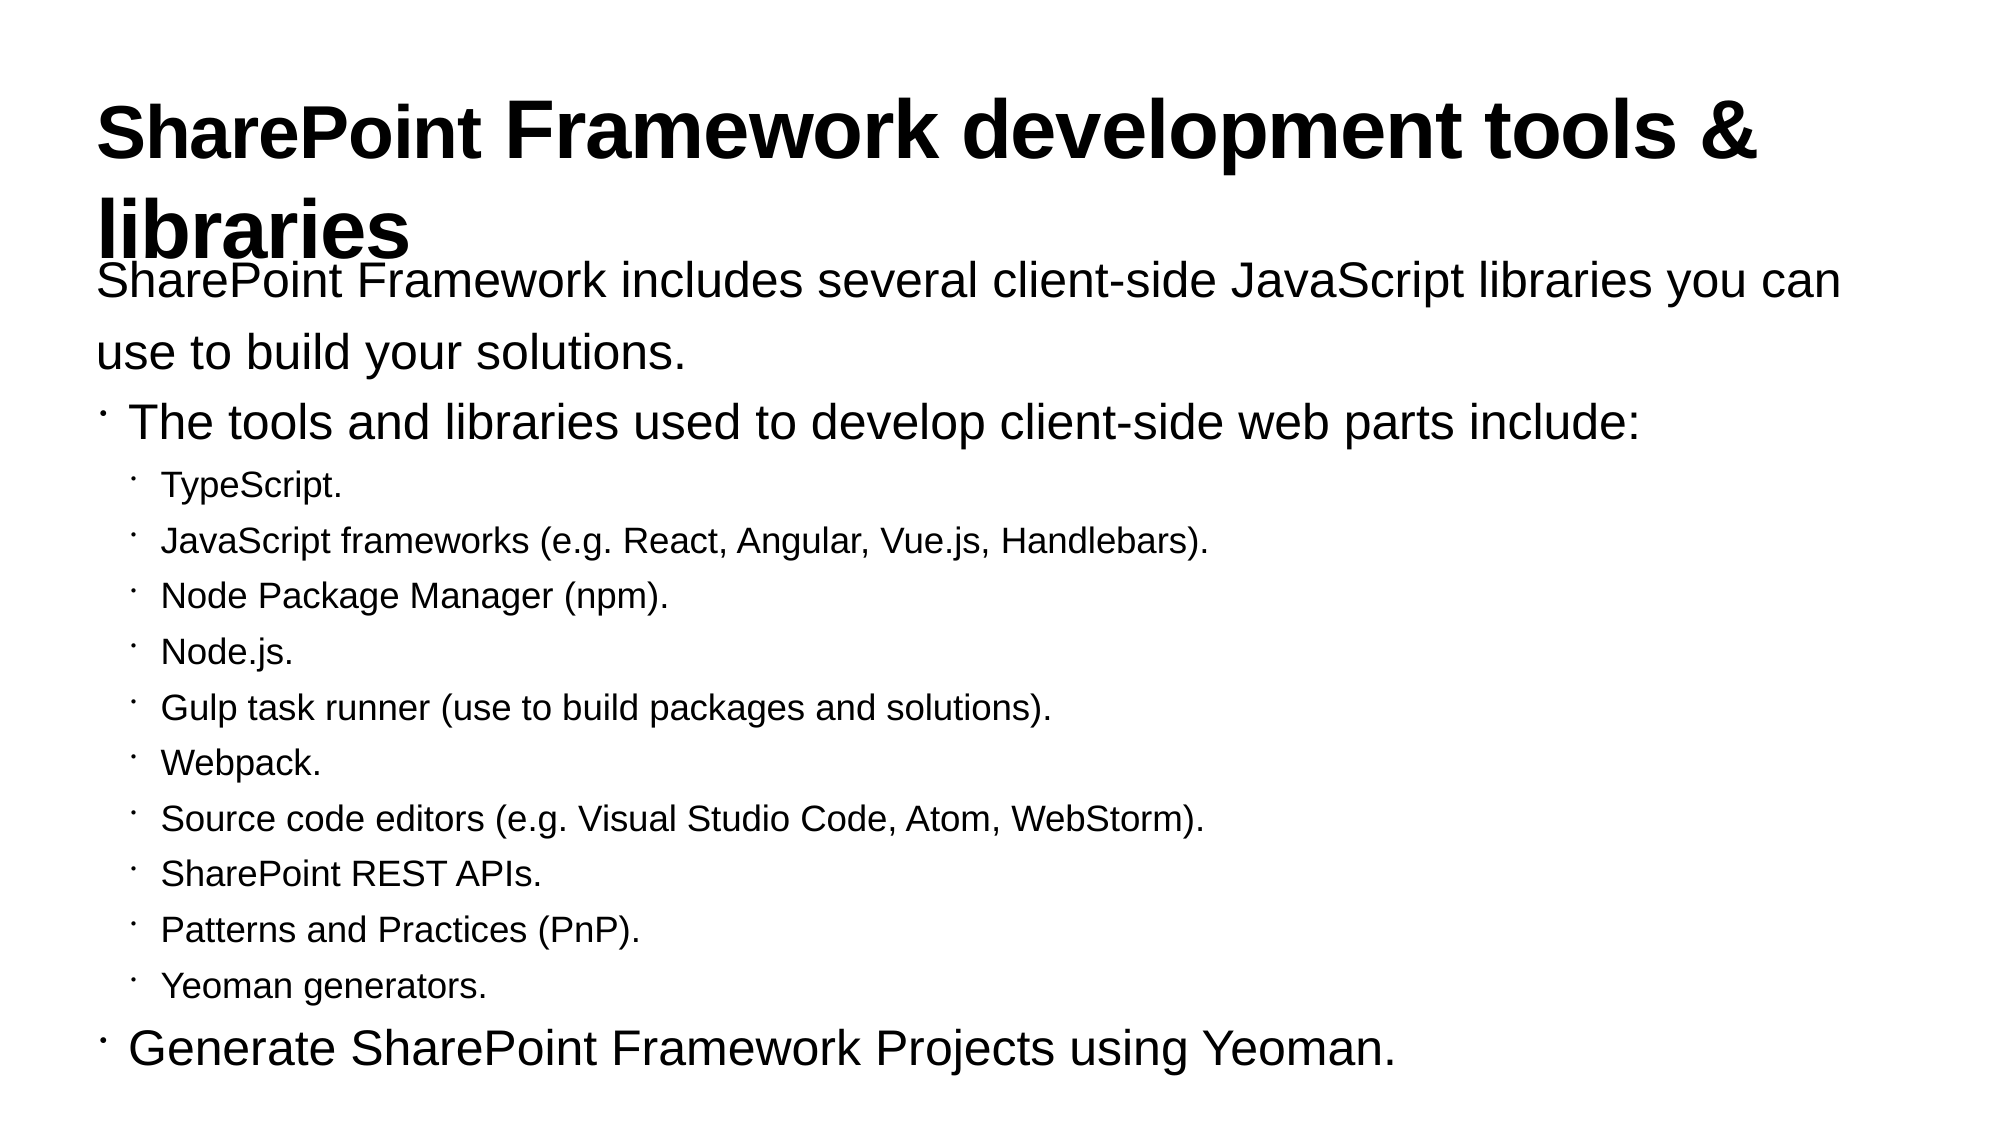

# SharePoint Framework development tools & libraries
SharePoint Framework includes several client-side JavaScript libraries you can use to build your solutions.
The tools and libraries used to develop client-side web parts include:
TypeScript.
JavaScript frameworks (e.g. React, Angular, Vue.js, Handlebars).
Node Package Manager (npm).
Node.js.
Gulp task runner (use to build packages and solutions).
Webpack.
Source code editors (e.g. Visual Studio Code, Atom, WebStorm).
SharePoint REST APIs.
Patterns and Practices (PnP).
Yeoman generators.
Generate SharePoint Framework Projects using Yeoman.